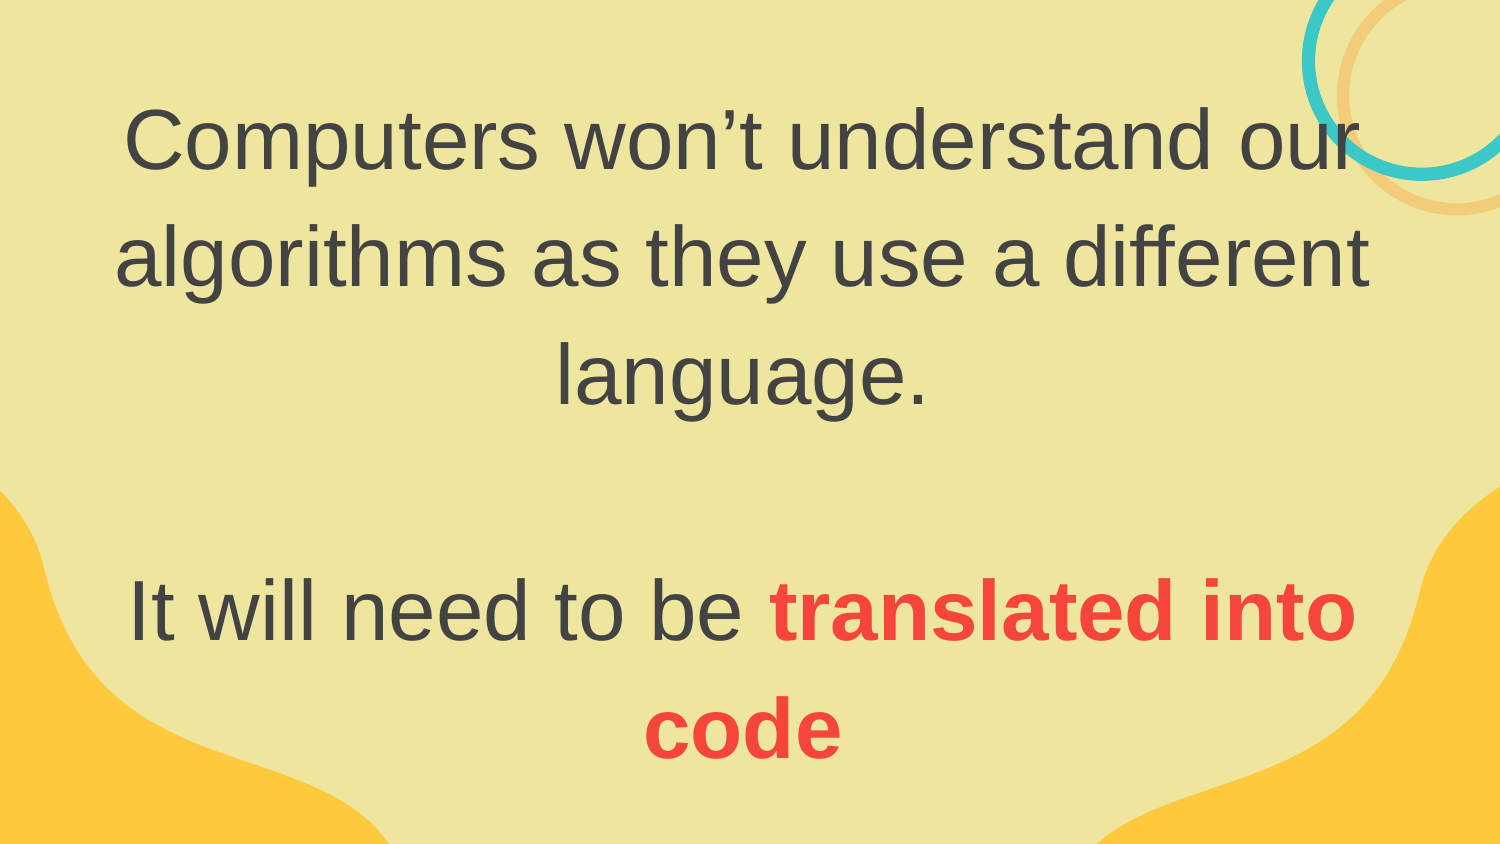

Computers won’t understand our algorithms as they use a different language.

It will need to be translated into code